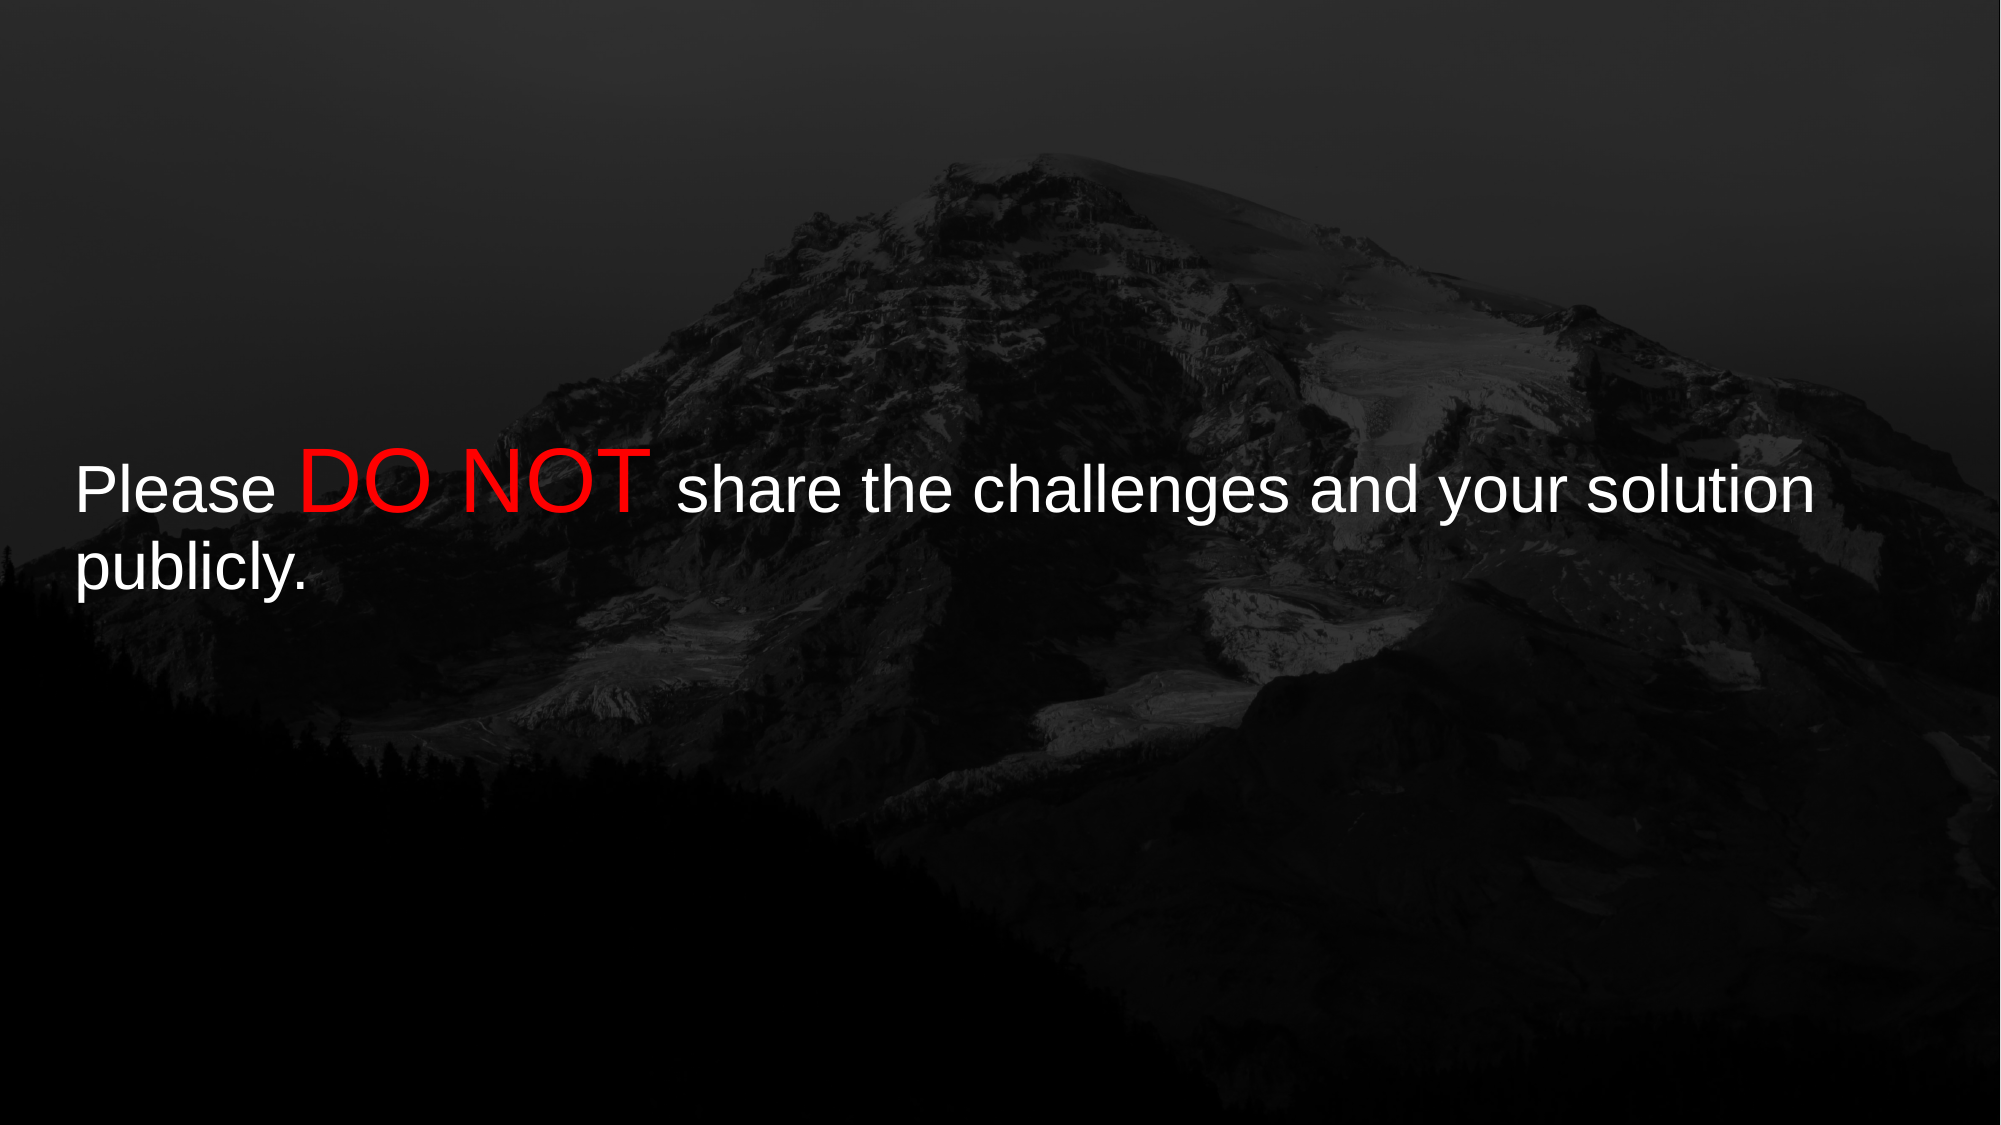

Please DO NOT share the challenges and your solution publicly.